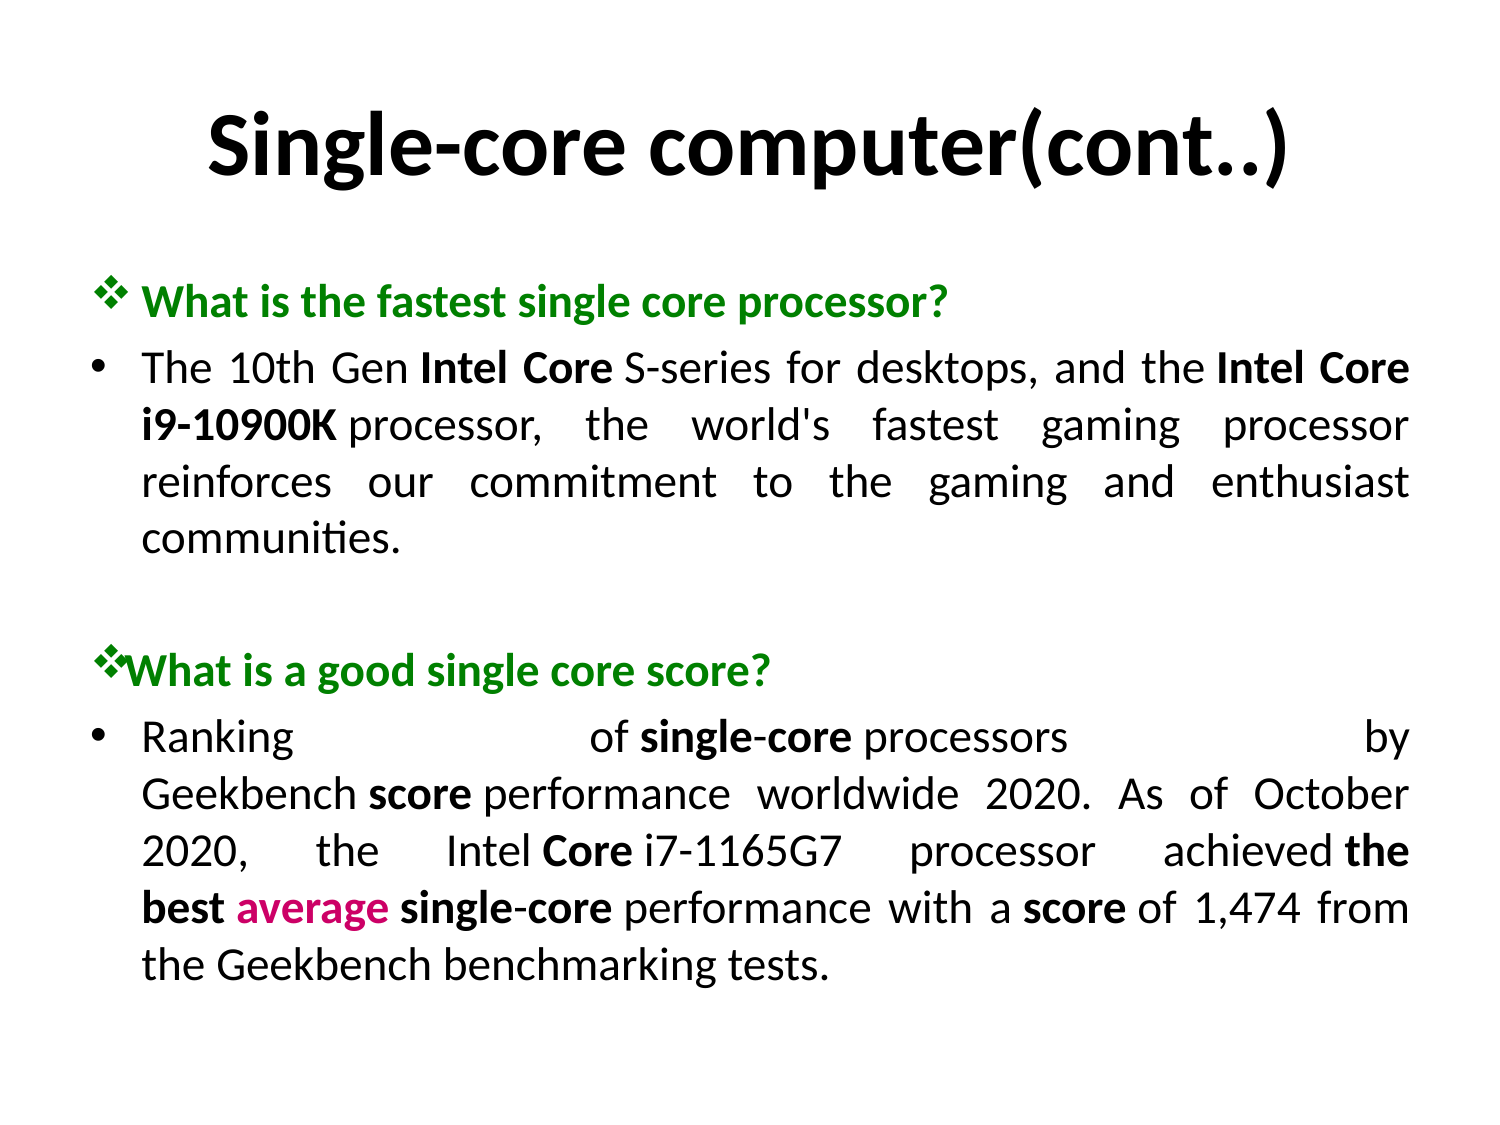

# Single-core computer(cont..)
What is the fastest single core processor?
The 10th Gen Intel Core S-series for desktops, and the Intel Core i9-10900K processor, the world's fastest gaming processor reinforces our commitment to the gaming and enthusiast communities.

What is a good single core score?
Ranking of single-core processors by Geekbench score performance worldwide 2020. As of October 2020, the Intel Core i7-1165G7 processor achieved the best average single-core performance with a score of 1,474 from the Geekbench benchmarking tests.